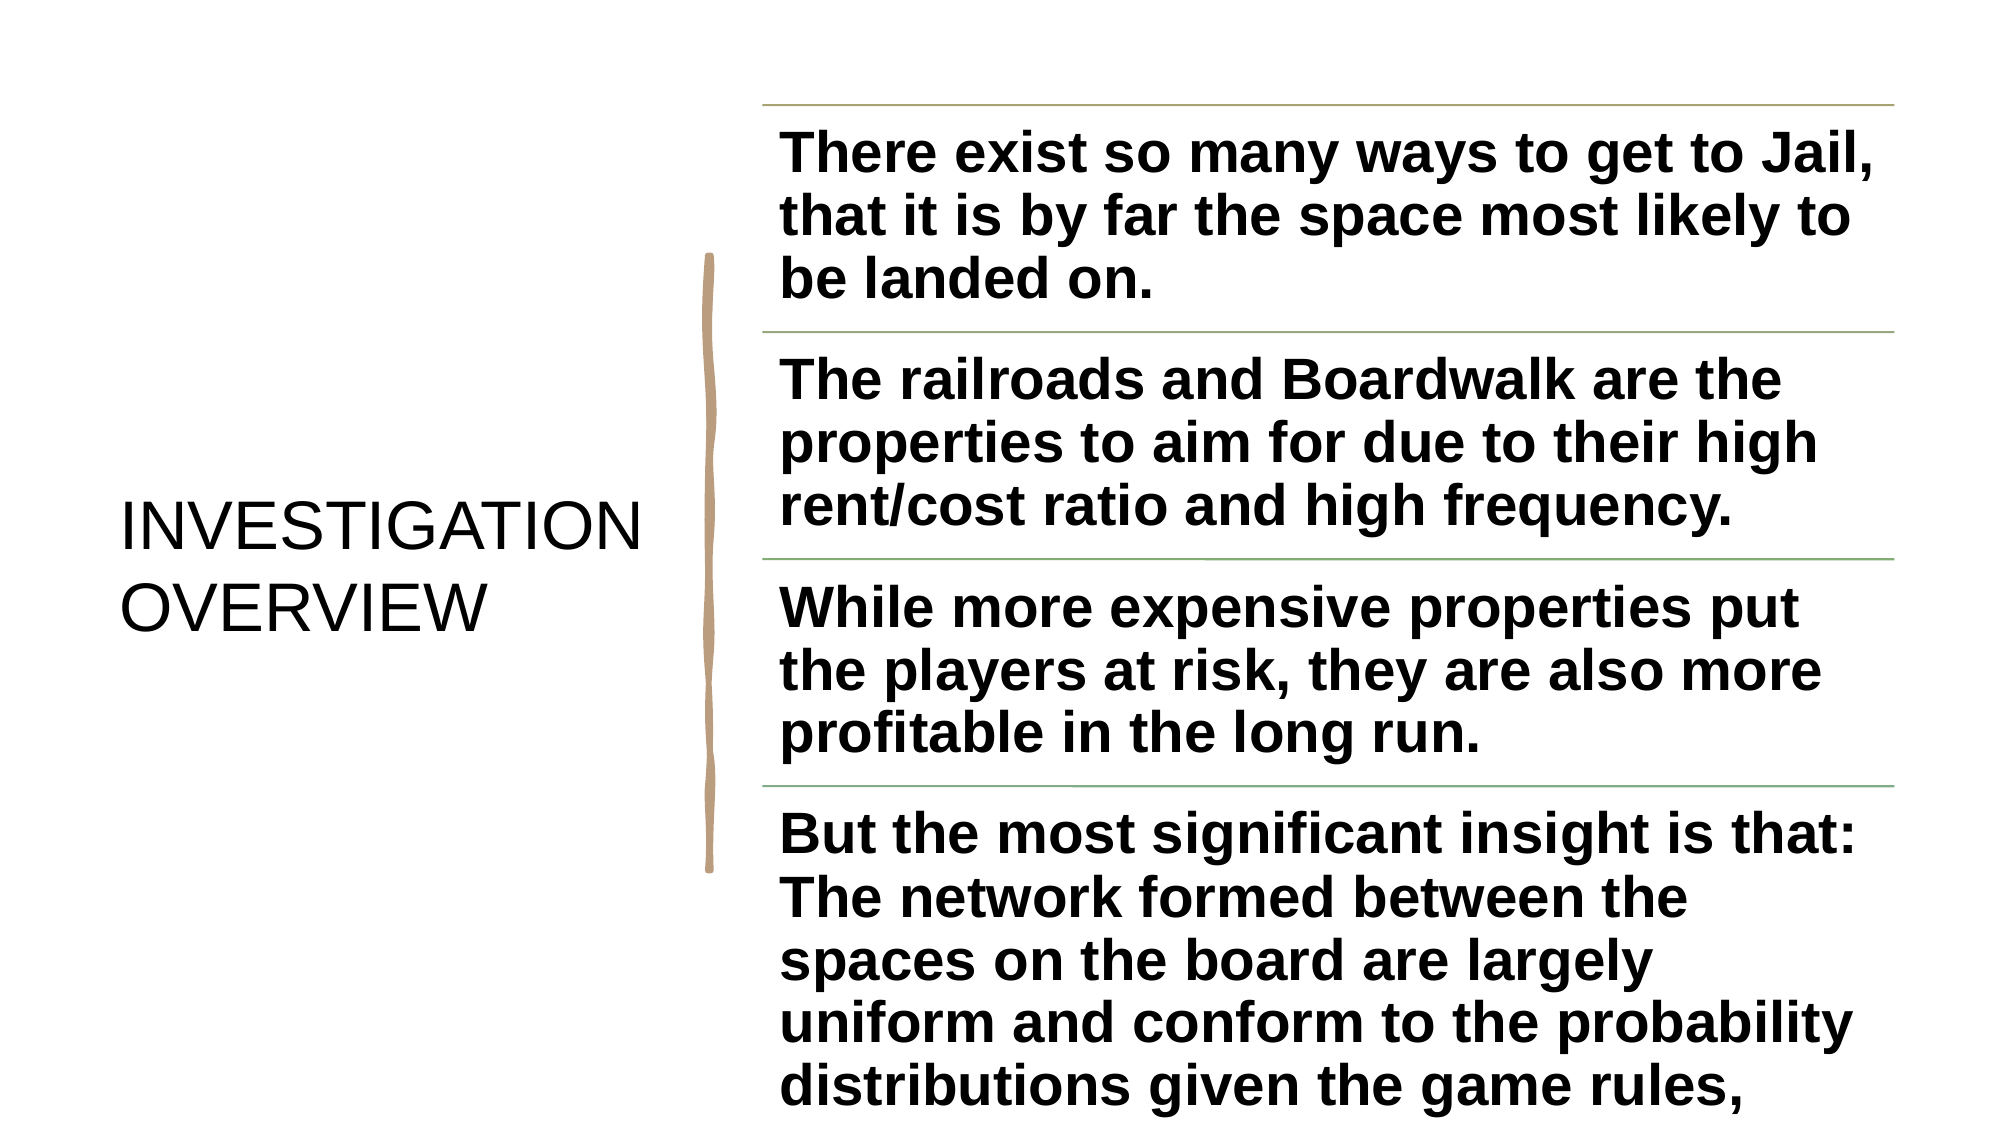

There exist so many ways to get to Jail, that it is by far the space most likely to be landed on.
The railroads and Boardwalk are the properties to aim for due to their high rent/cost ratio and high frequency.
While more expensive properties put the players at risk, they are also more profitable in the long run.
But the most significant insight is that: The network formed between the spaces on the board are largely uniform and conform to the probability distributions given the game rules, when played for a reasonably long time.
# INVESTIGATION OVERVIEW